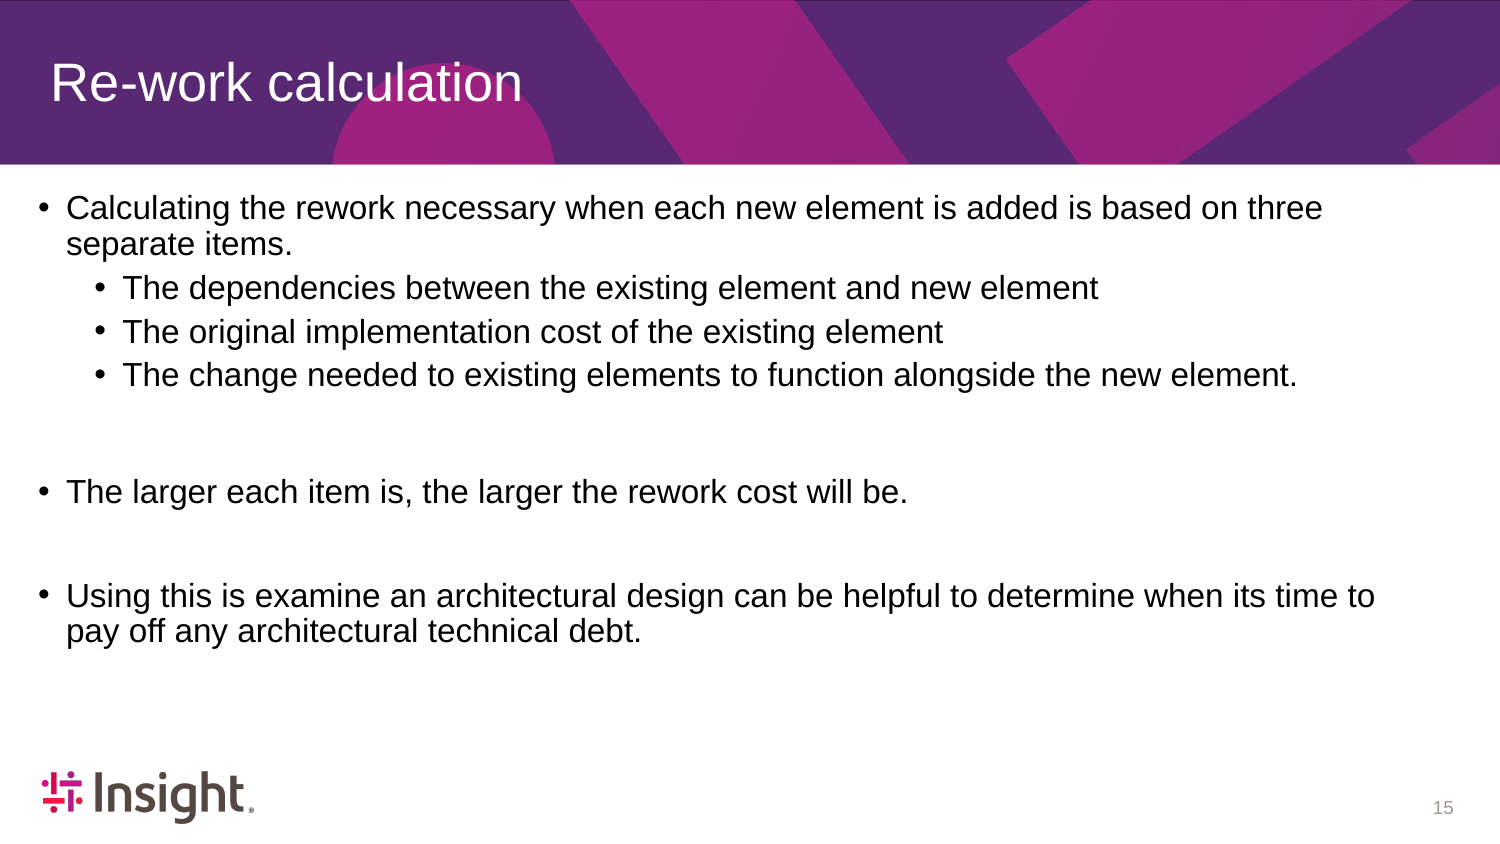

# Re-work calculation
Calculating the rework necessary when each new element is added is based on three separate items.
The dependencies between the existing element and new element
The original implementation cost of the existing element
The change needed to existing elements to function alongside the new element.

The larger each item is, the larger the rework cost will be.

Using this is examine an architectural design can be helpful to determine when its time to pay off any architectural technical debt.